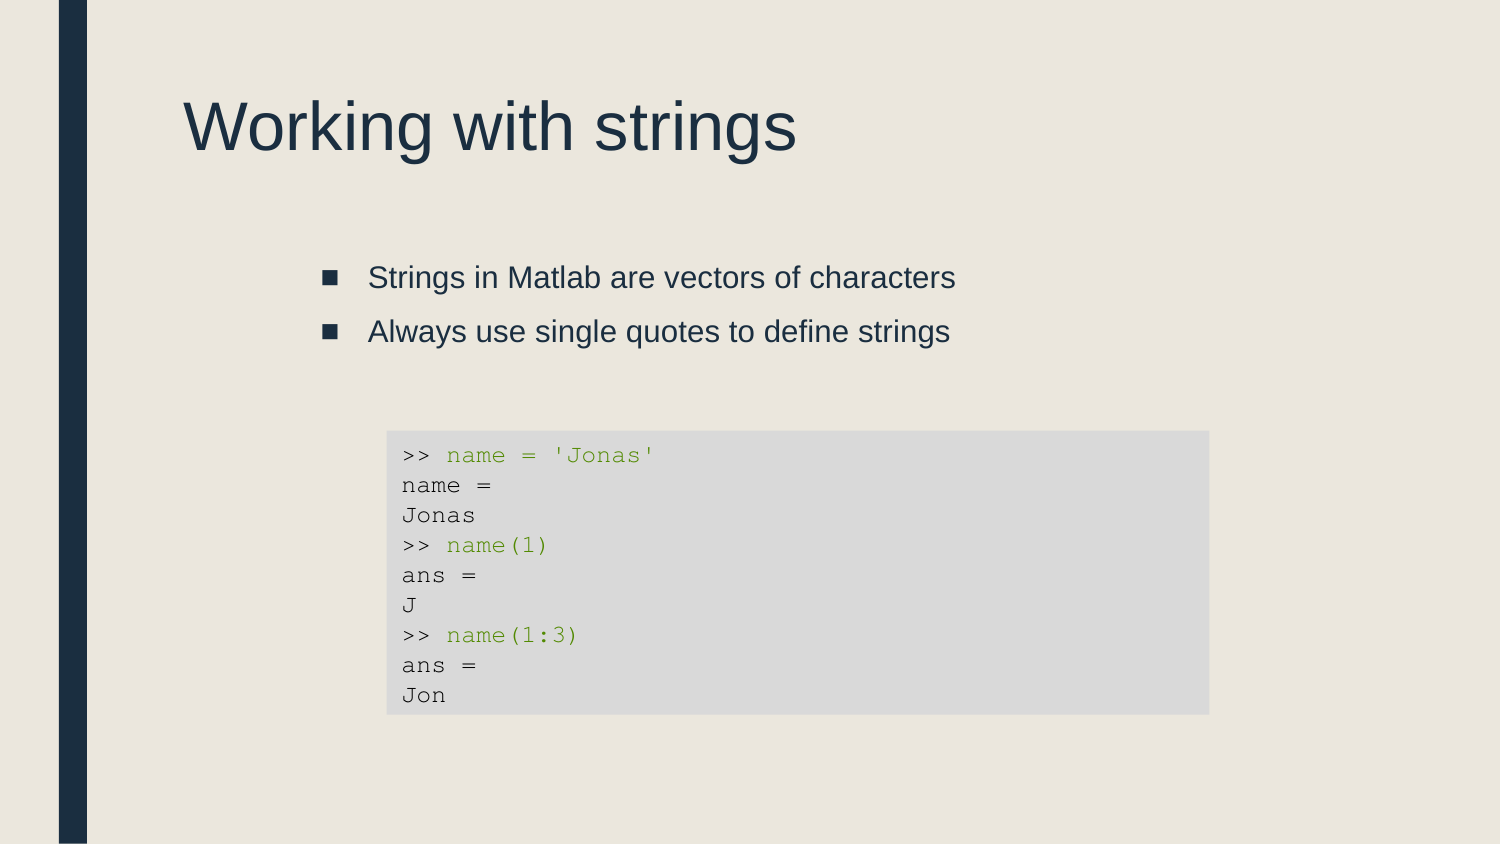

# Working with strings
Strings in Matlab are vectors of characters
Always use single quotes to define strings
>> name = 'Jonas'
name =
Jonas
>> name(1)
ans =
J
>> name(1:3)
ans =
Jon